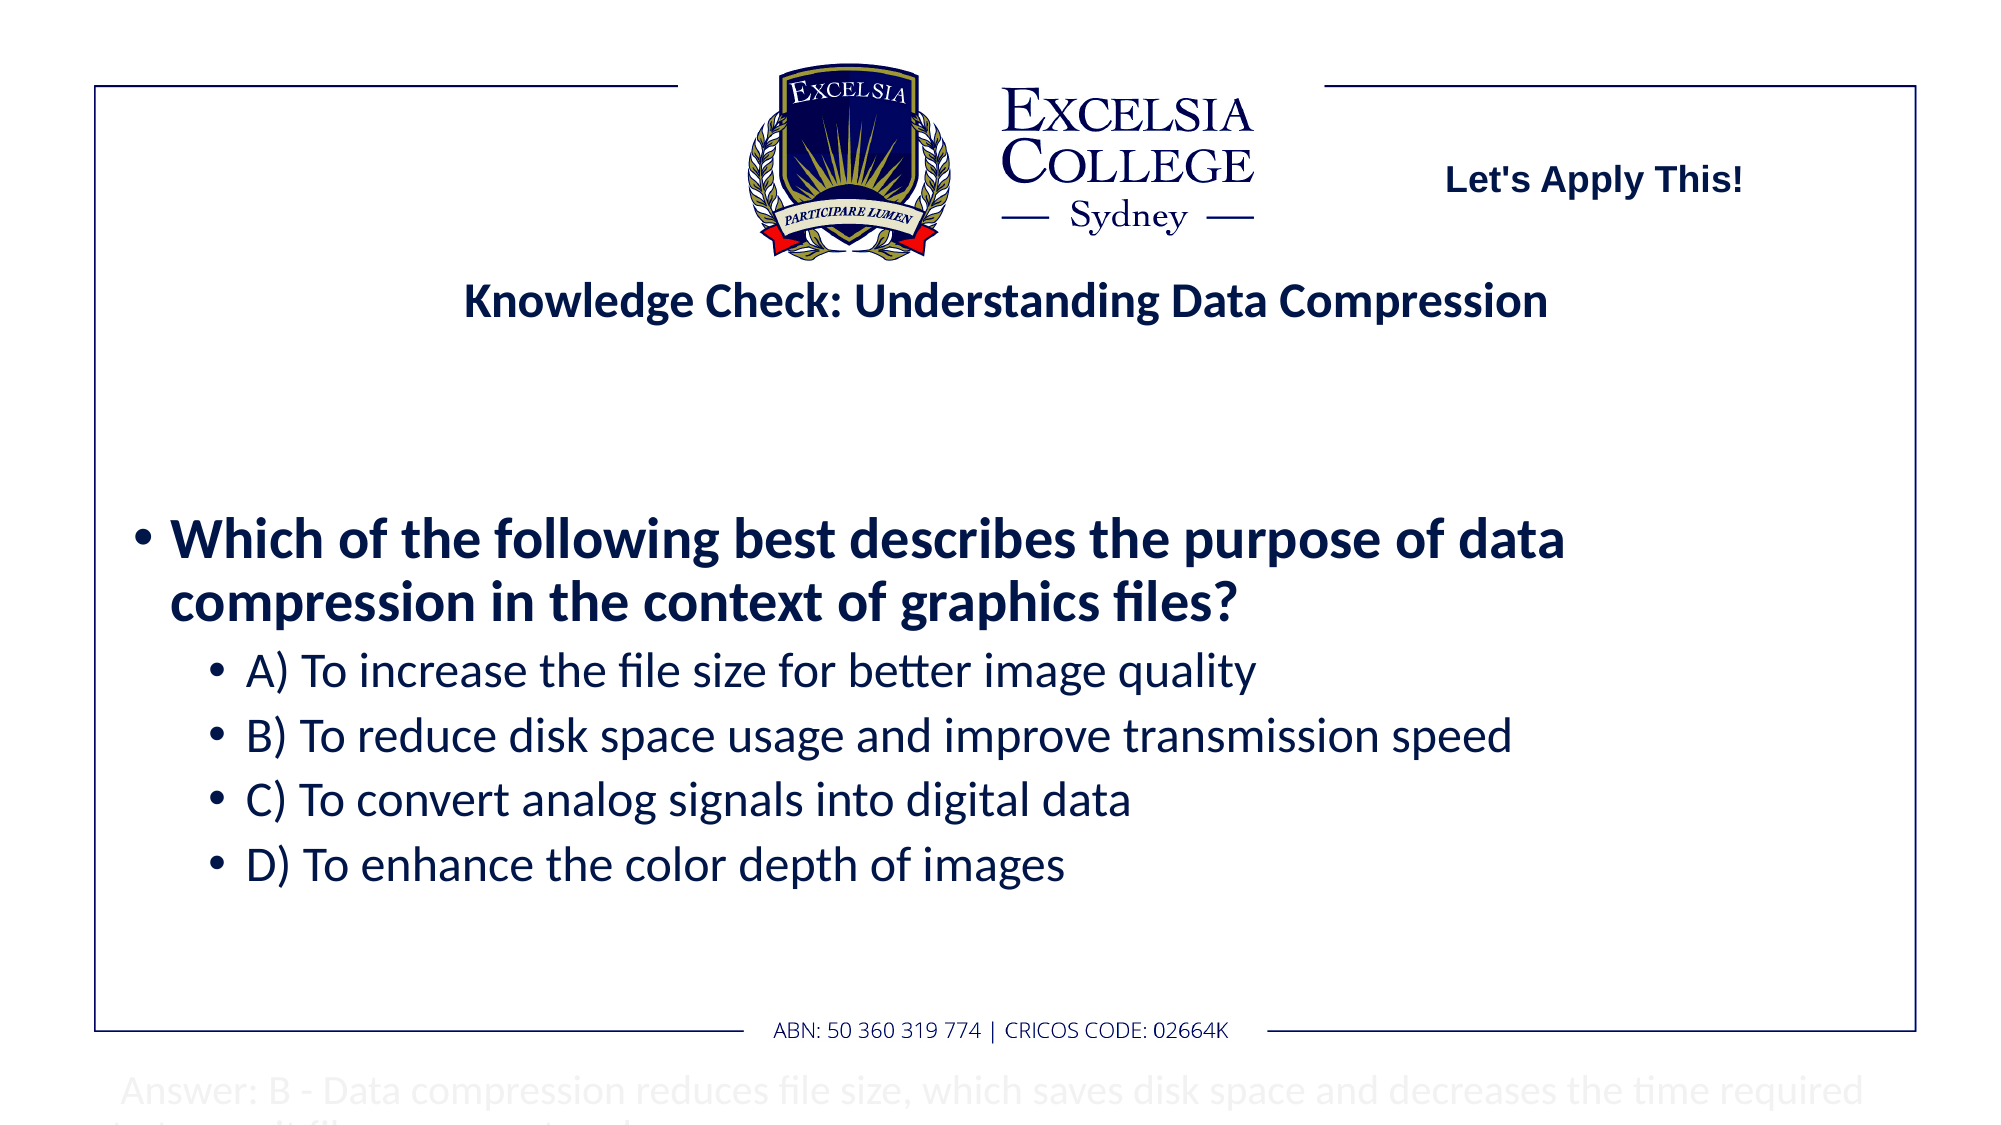

Let's Apply This!
# Knowledge Check: Understanding Data Compression

Which of the following best describes the purpose of data compression in the context of graphics files?
A) To increase the file size for better image quality
B) To reduce disk space usage and improve transmission speed
C) To convert analog signals into digital data
D) To enhance the color depth of images

 Answer: B - Data compression reduces file size, which saves disk space and decreases the time required to transmit files over a network.